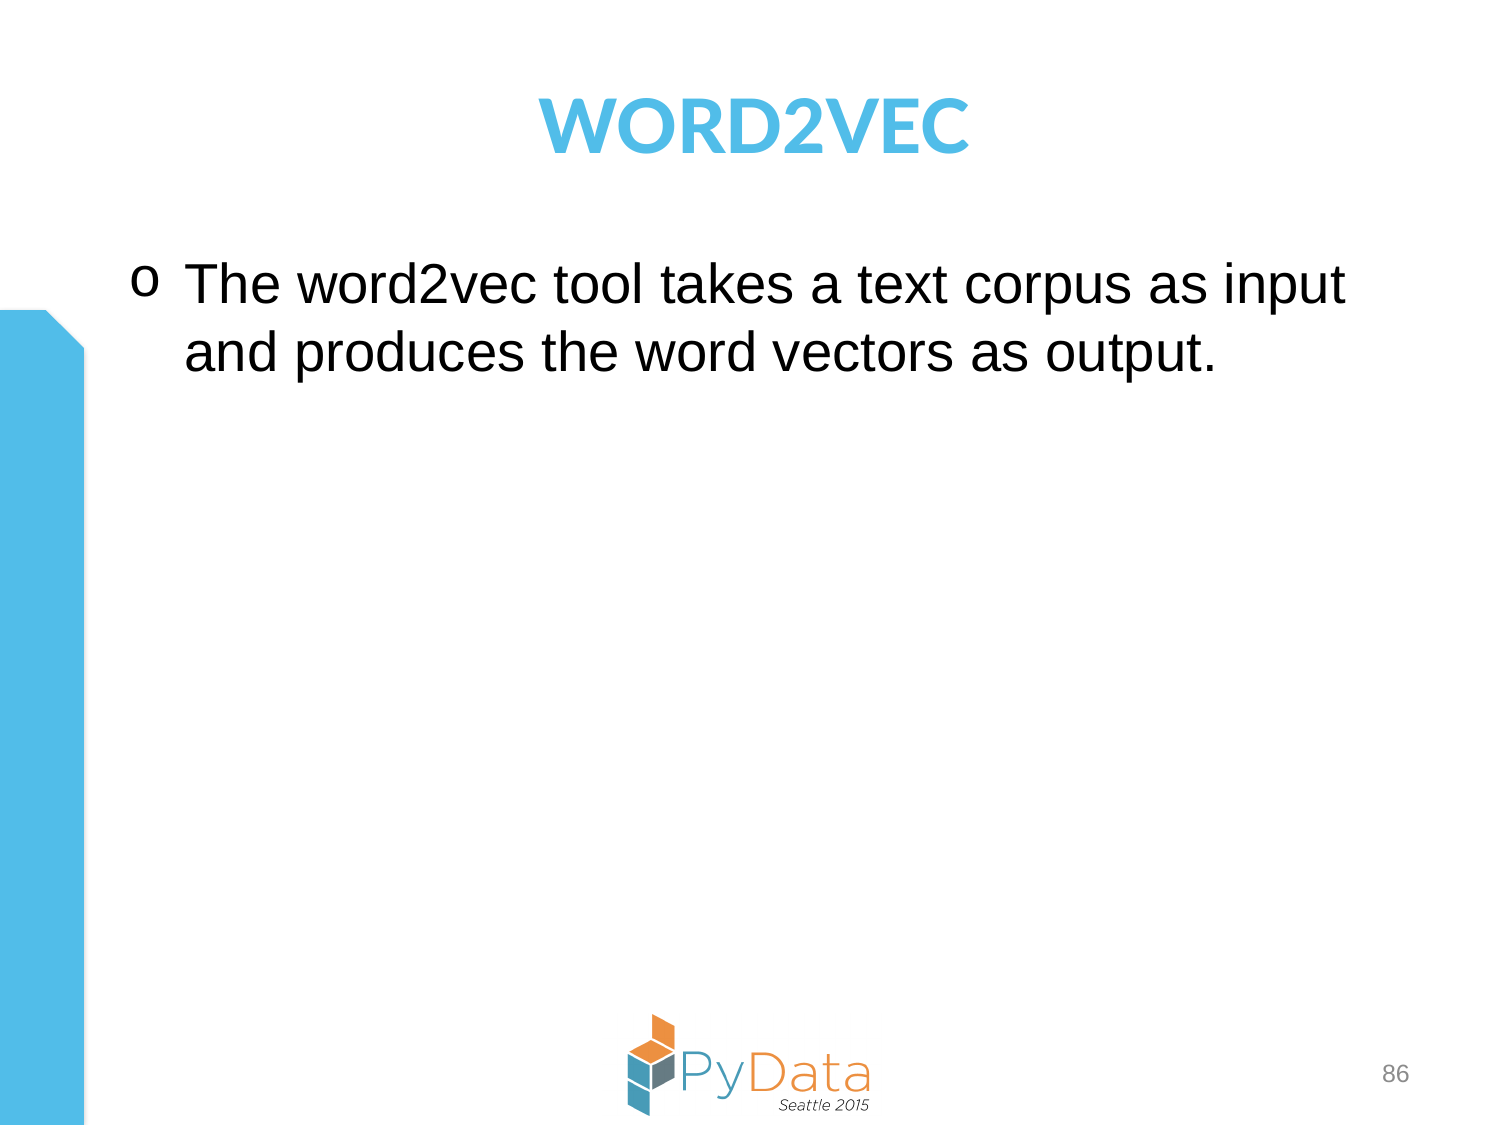

# Word2Vec
The word2vec tool takes a text corpus as input and produces the word vectors as output.

86